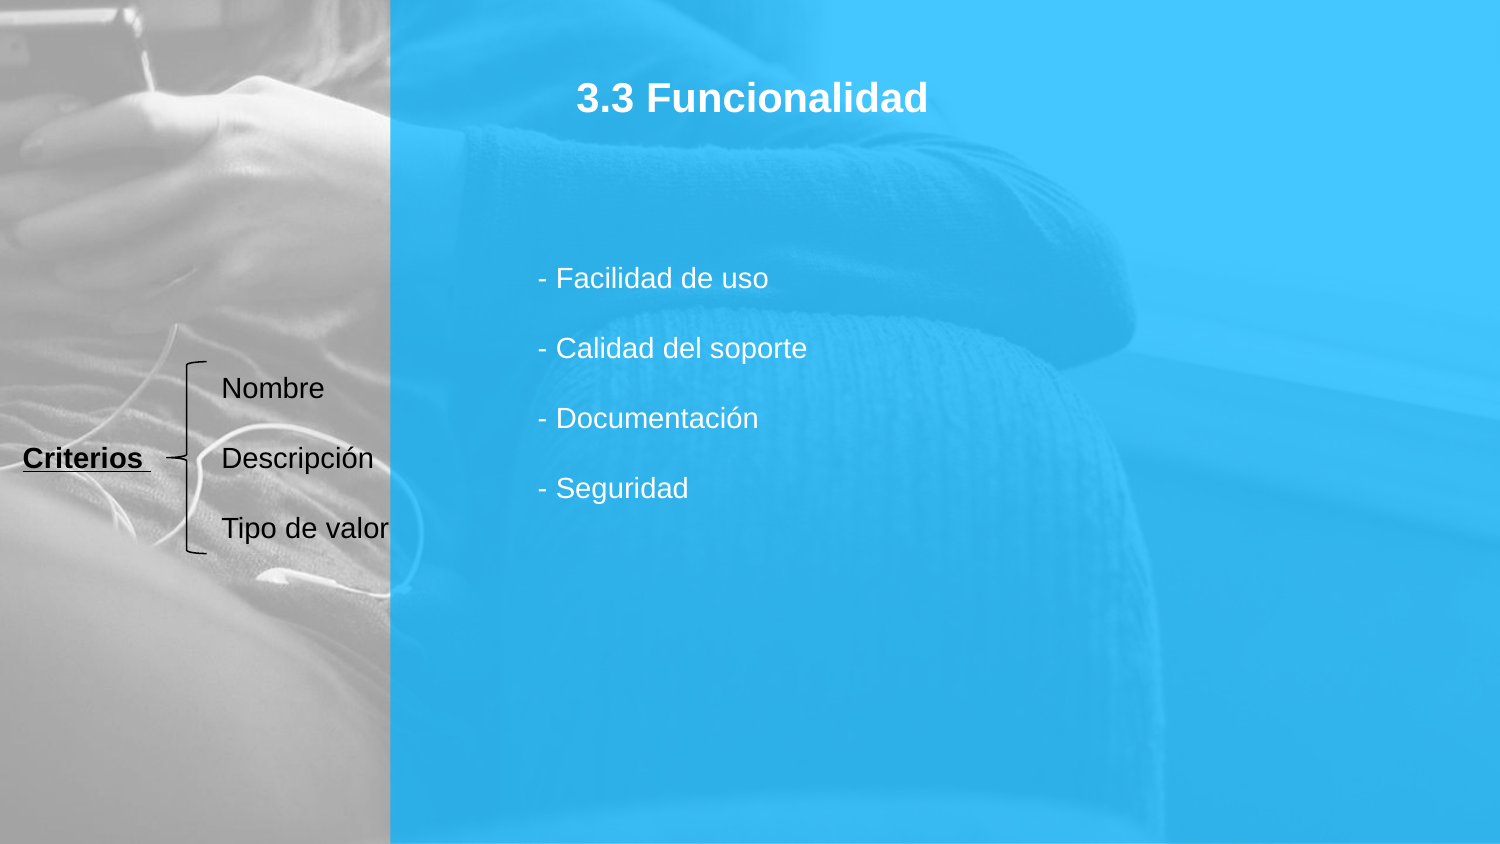

# 3.3 Funcionalidad
- Facilidad de uso
- Calidad del soporte

- Documentación

- Seguridad

Nombre

Descripción

Tipo de valor
Criterios